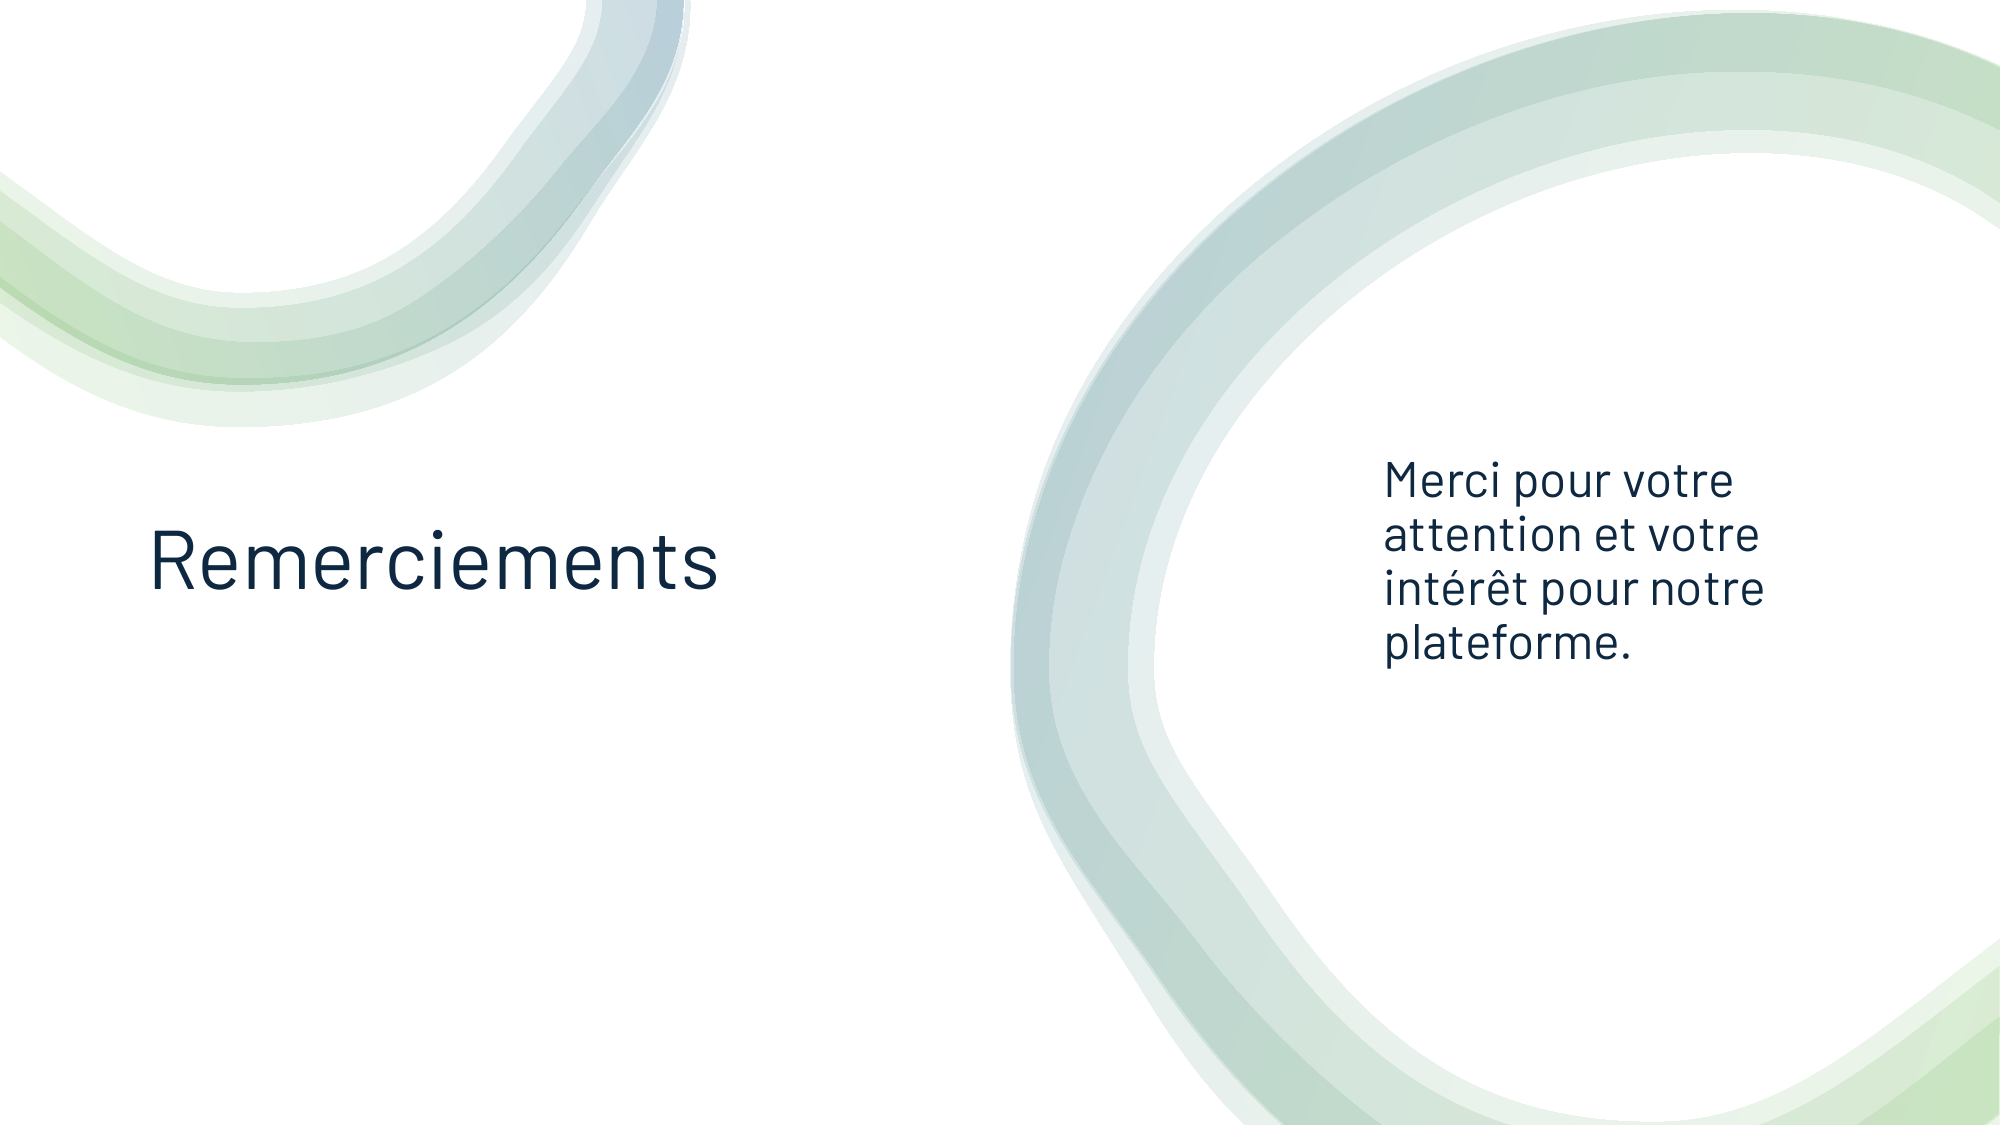

# Remerciements
Merci pour votre attention et votre intérêt pour notre plateforme.